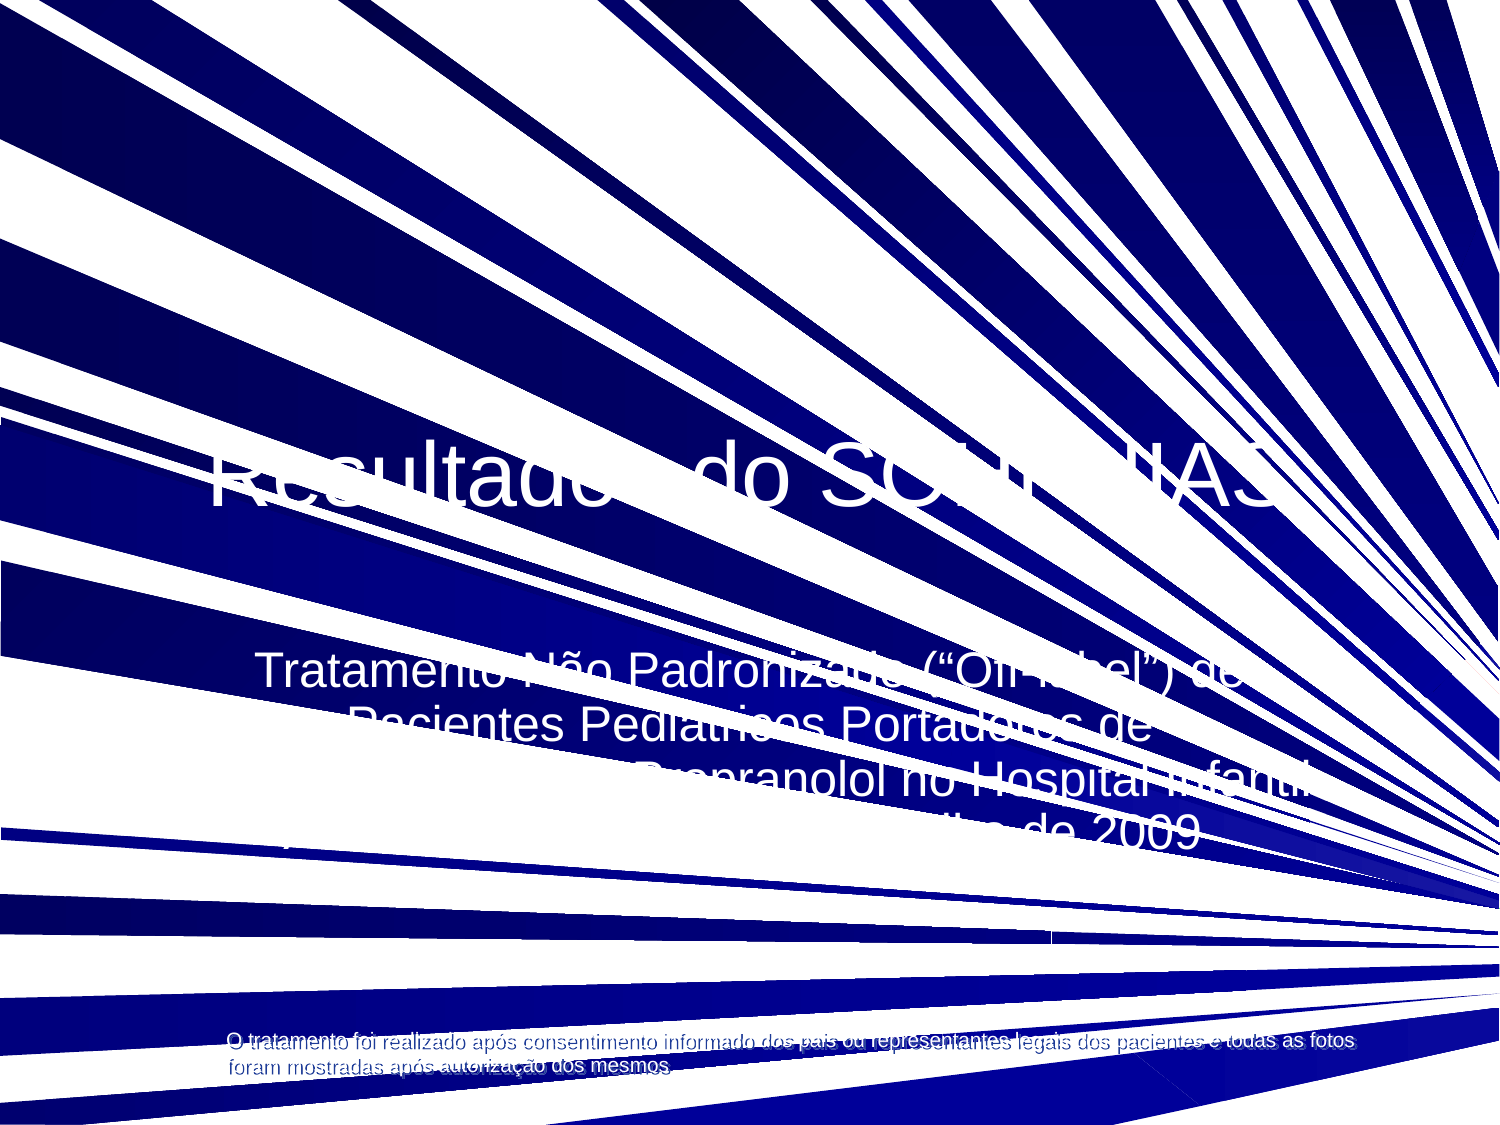

Resultados do SOHPHIAS
Tratamento Não Padronizado (“Off-label”) de Pacientes Pediátricos Portadores de Hemangiomas com Propranolol no Hospital Infantil Albert Sabin entre janeiro e julho de 2009
O tratamento foi realizado após consentimento informado dos pais ou representantes legais dos pacientes e todas as fotos
foram mostradas após autorização dos mesmos